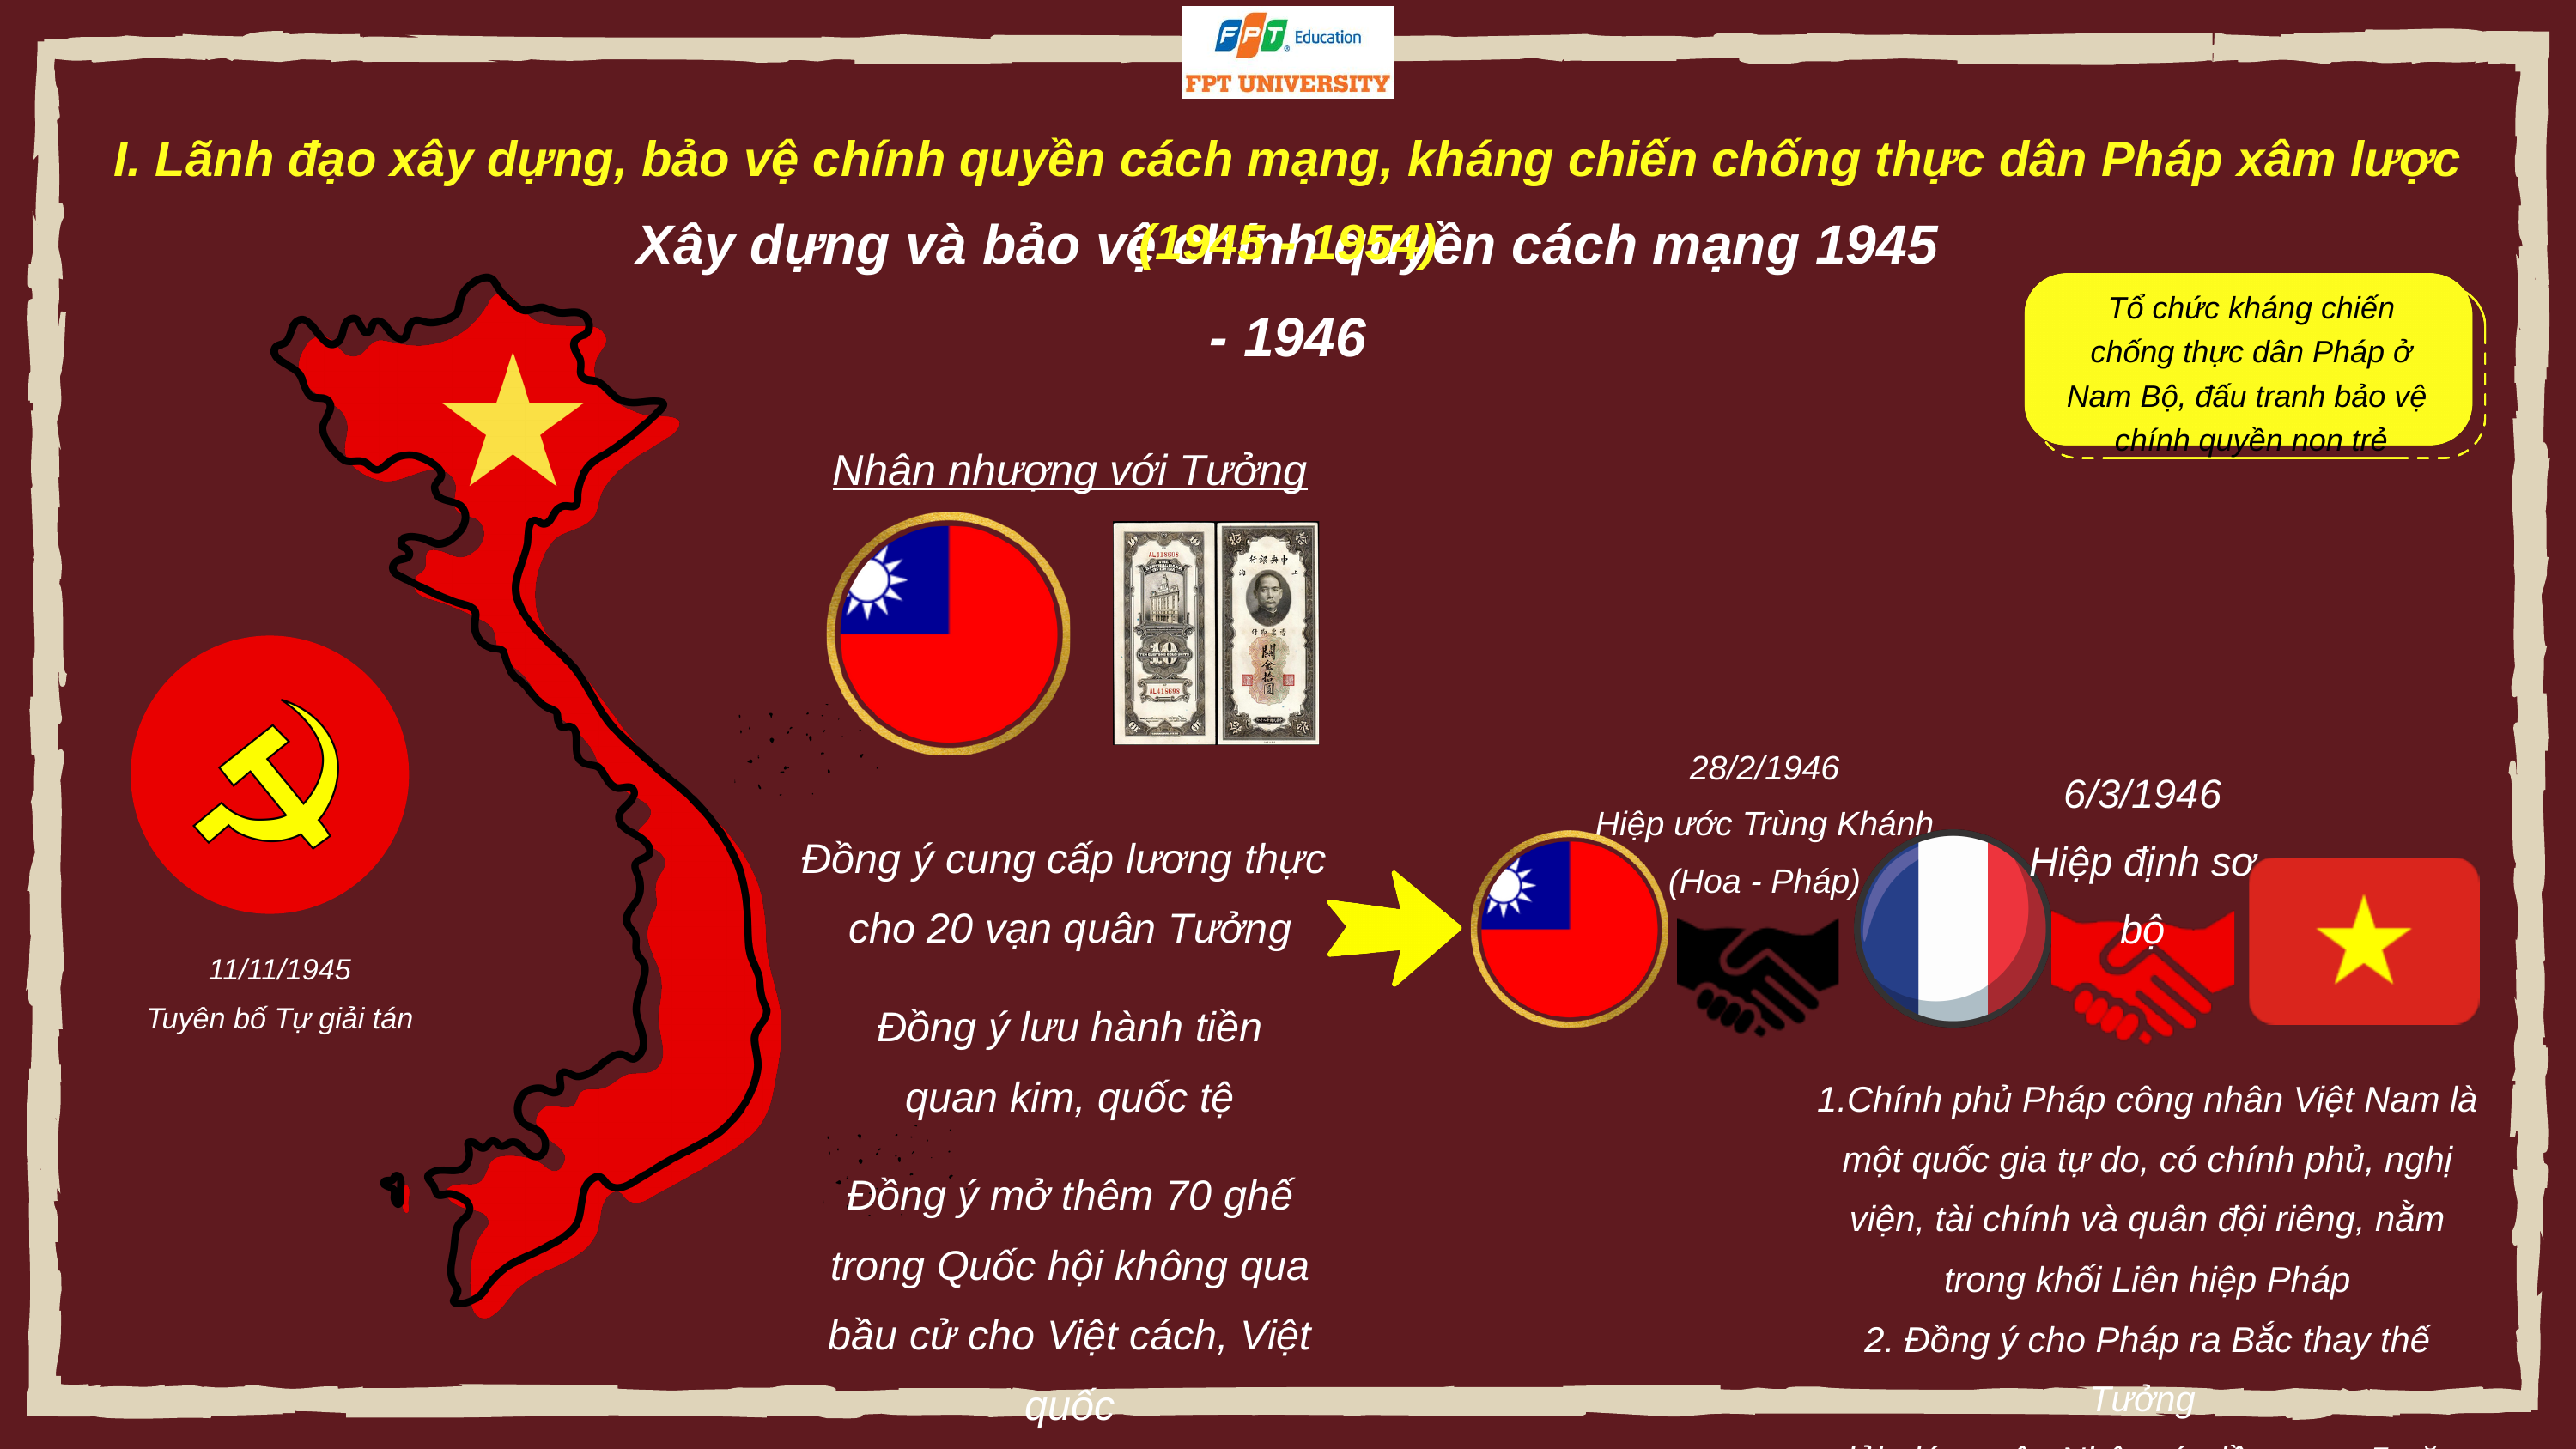

I. Lãnh đạo xây dựng, bảo vệ chính quyền cách mạng, kháng chiến chống thực dân Pháp xâm lược (1945 - 1954)
Xây dựng và bảo vệ chính quyền cách mạng 1945 - 1946

Tổ chức kháng chiến chống thực dân Pháp ở Nam Bộ, đấu tranh bảo vệ  chính quyền non trẻ
Nhân nhượng với Tưởng

28/2/1946
Hiệp ước Trùng Khánh
(Hoa - Pháp)
6/3/1946
Hiệp định sơ bộ
Đồng ý cung cấp lương thực
cho 20 vạn quân Tưởng

11/11/1945
Tuyên bố Tự giải tán
Đồng ý lưu hành tiền quan kim, quốc tệ
1.Chính phủ Pháp công nhân Việt Nam là một quốc gia tự do, có chính phủ, nghị viện, tài chính và quân đội riêng, nằm trong khối Liên hiệp Pháp
2. Đồng ý cho Pháp ra Bắc thay thế Tưởng
giải giáp quân Nhật, rút dần trong 5 năm
3. Hai bên sẽ tiếp tục đàm phán
Đồng ý mở thêm 70 ghế trong Quốc hội không qua bầu cử cho Việt cách, Việt quốc